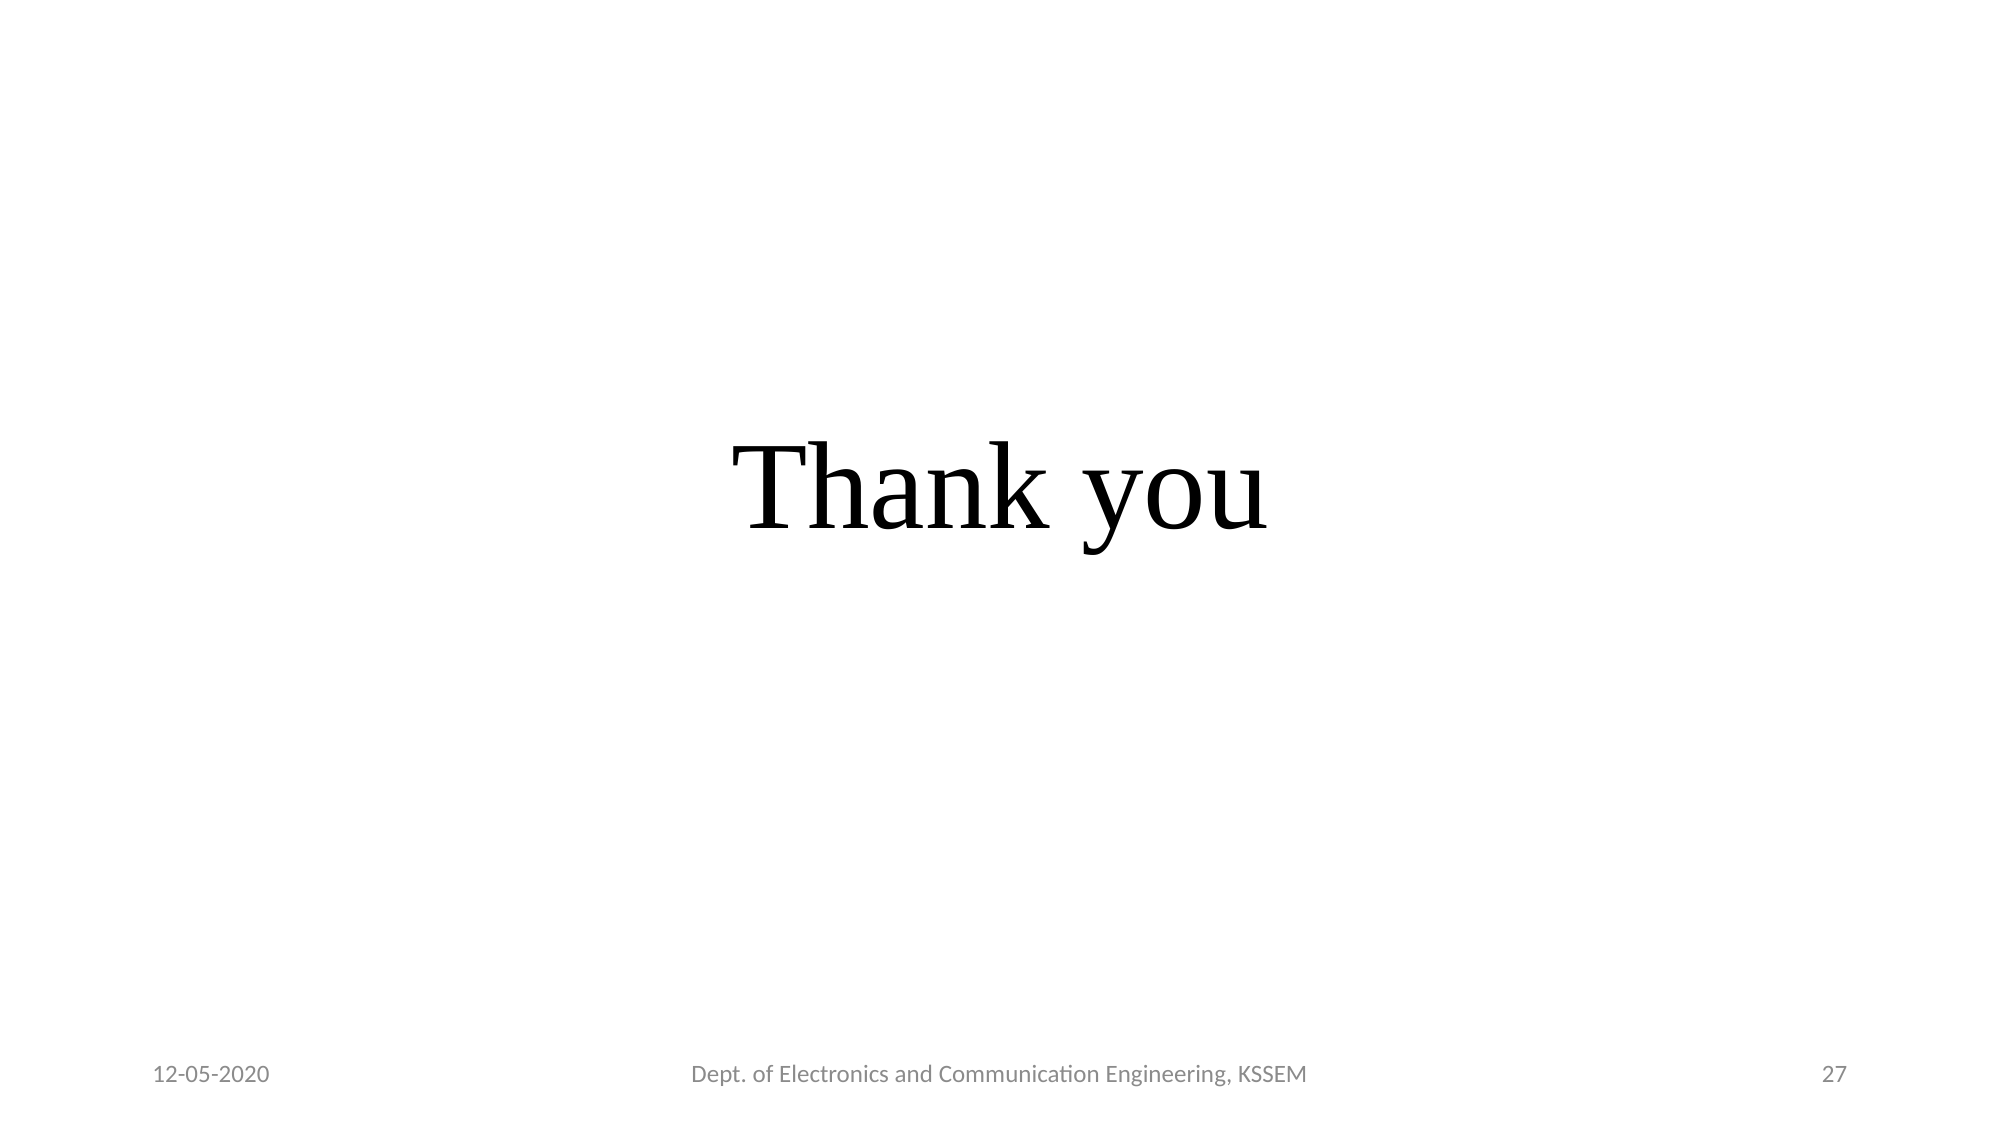

Thank you
12-05-2020
Dept. of Electronics and Communication Engineering, KSSEM
27